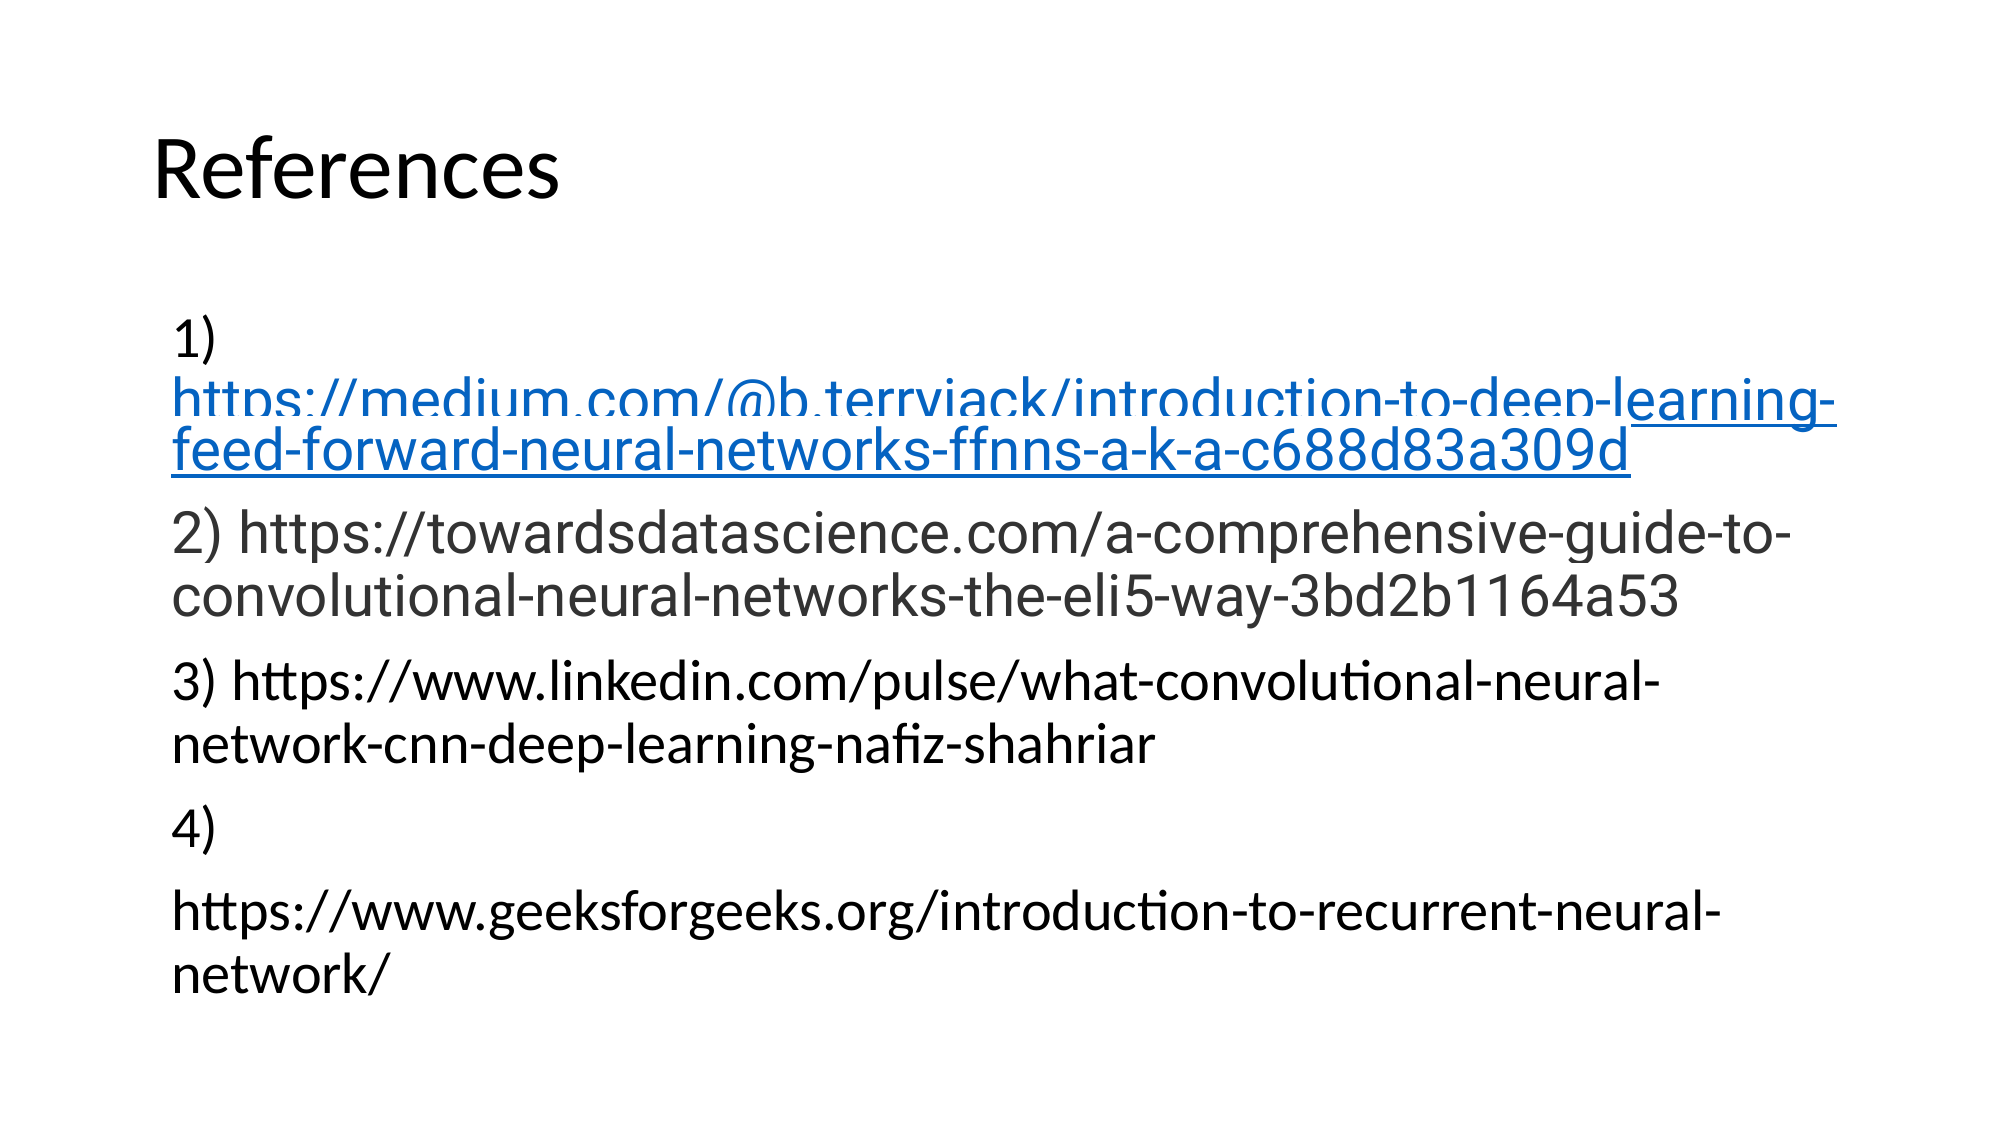

# References
1) https://medium.com/@b.terryjack/introduction-to-deep-learning-feed-forward-neural-networks-ffnns-a-k-a-c688d83a309d
2) https://towardsdatascience.com/a-comprehensive-guide-to-convolutional-neural-networks-the-eli5-way-3bd2b1164a53
3) https://www.linkedin.com/pulse/what-convolutional-neural-network-cnn-deep-learning-nafiz-shahriar
4)
https://www.geeksforgeeks.org/introduction-to-recurrent-neural-network/